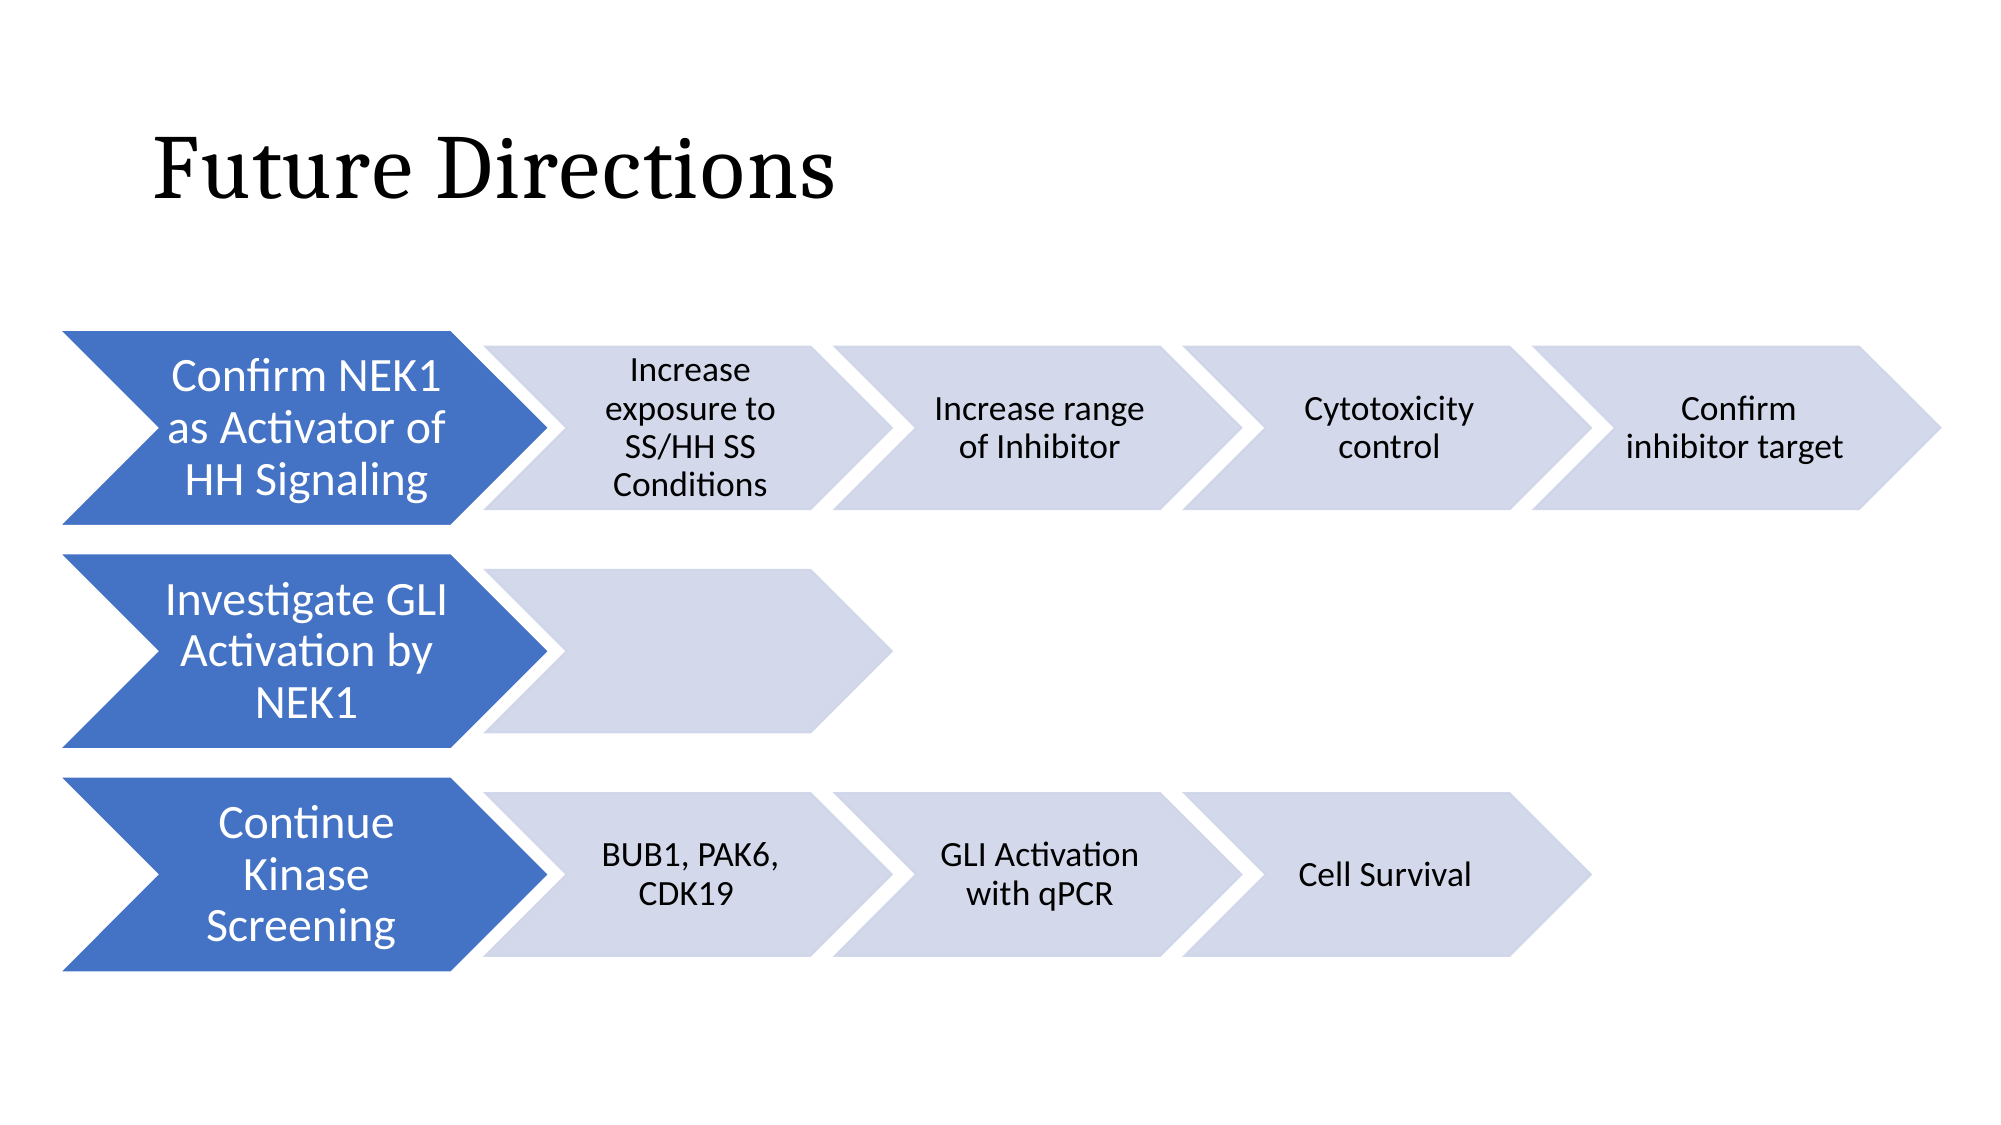

# Future Directions
Confirm NEK1 as Activator of HH Signaling
Increase exposure to SS/HH SS Conditions
Increase range of Inhibitor
Cytotoxicity control
Confirm inhibitor target
Investigate GLI Activation by NEK1

Continue Kinase Screening
BUB1, PAK6, CDK19
GLI Activation with qPCR
Cell Survival